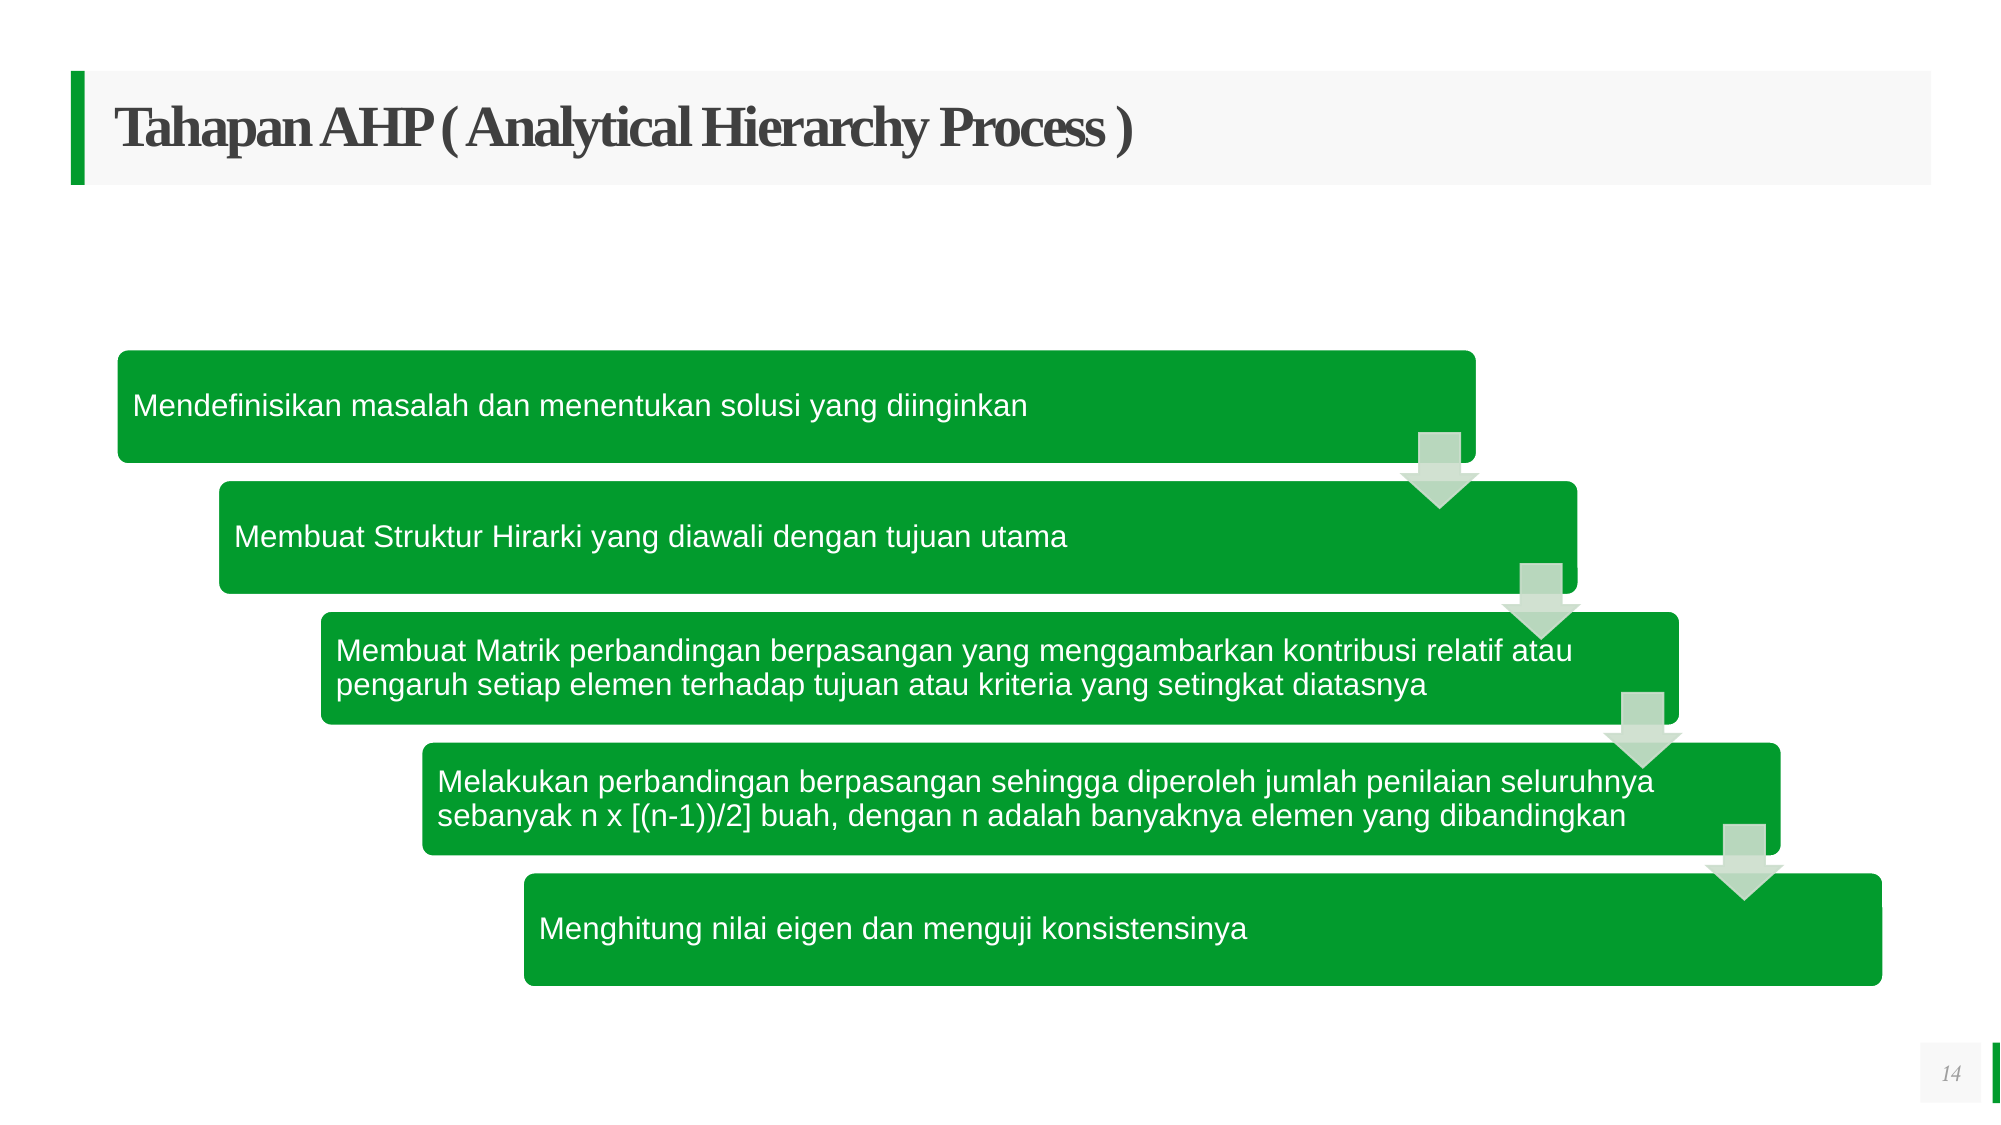

# Tahapan AHP ( Analytical Hierarchy Process )
Mendefinisikan masalah dan menentukan solusi yang diinginkan
Membuat Struktur Hirarki yang diawali dengan tujuan utama
Membuat Matrik perbandingan berpasangan yang menggambarkan kontribusi relatif atau pengaruh setiap elemen terhadap tujuan atau kriteria yang setingkat diatasnya
Melakukan perbandingan berpasangan sehingga diperoleh jumlah penilaian seluruhnya sebanyak n x [(n-1))/2] buah, dengan n adalah banyaknya elemen yang dibandingkan
Menghitung nilai eigen dan menguji konsistensinya

14